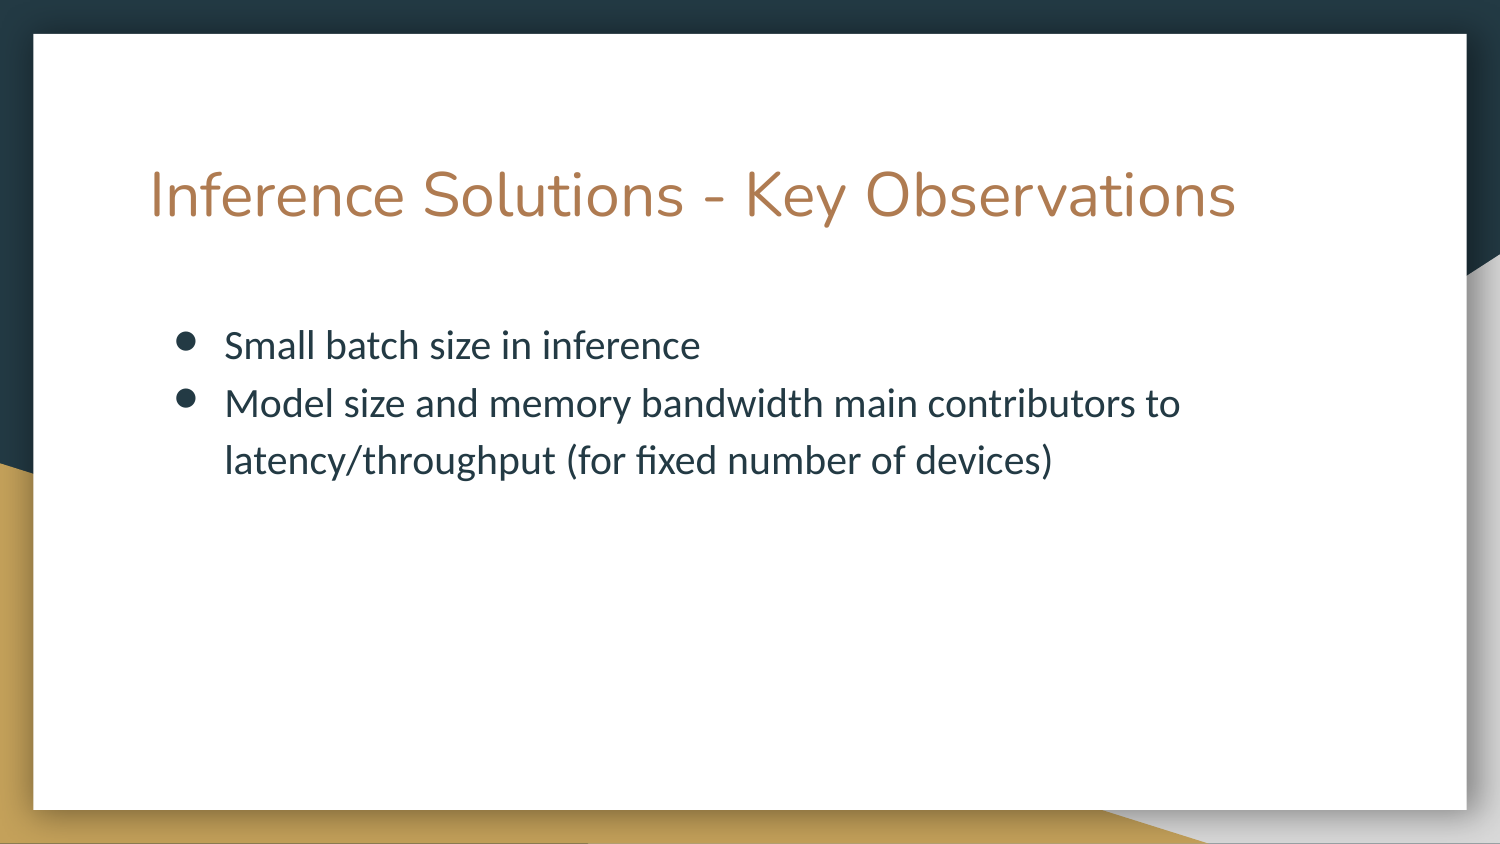

# Inference Solutions - Key Observations
Small batch size in inference
Model size and memory bandwidth main contributors to latency/throughput (for fixed number of devices)